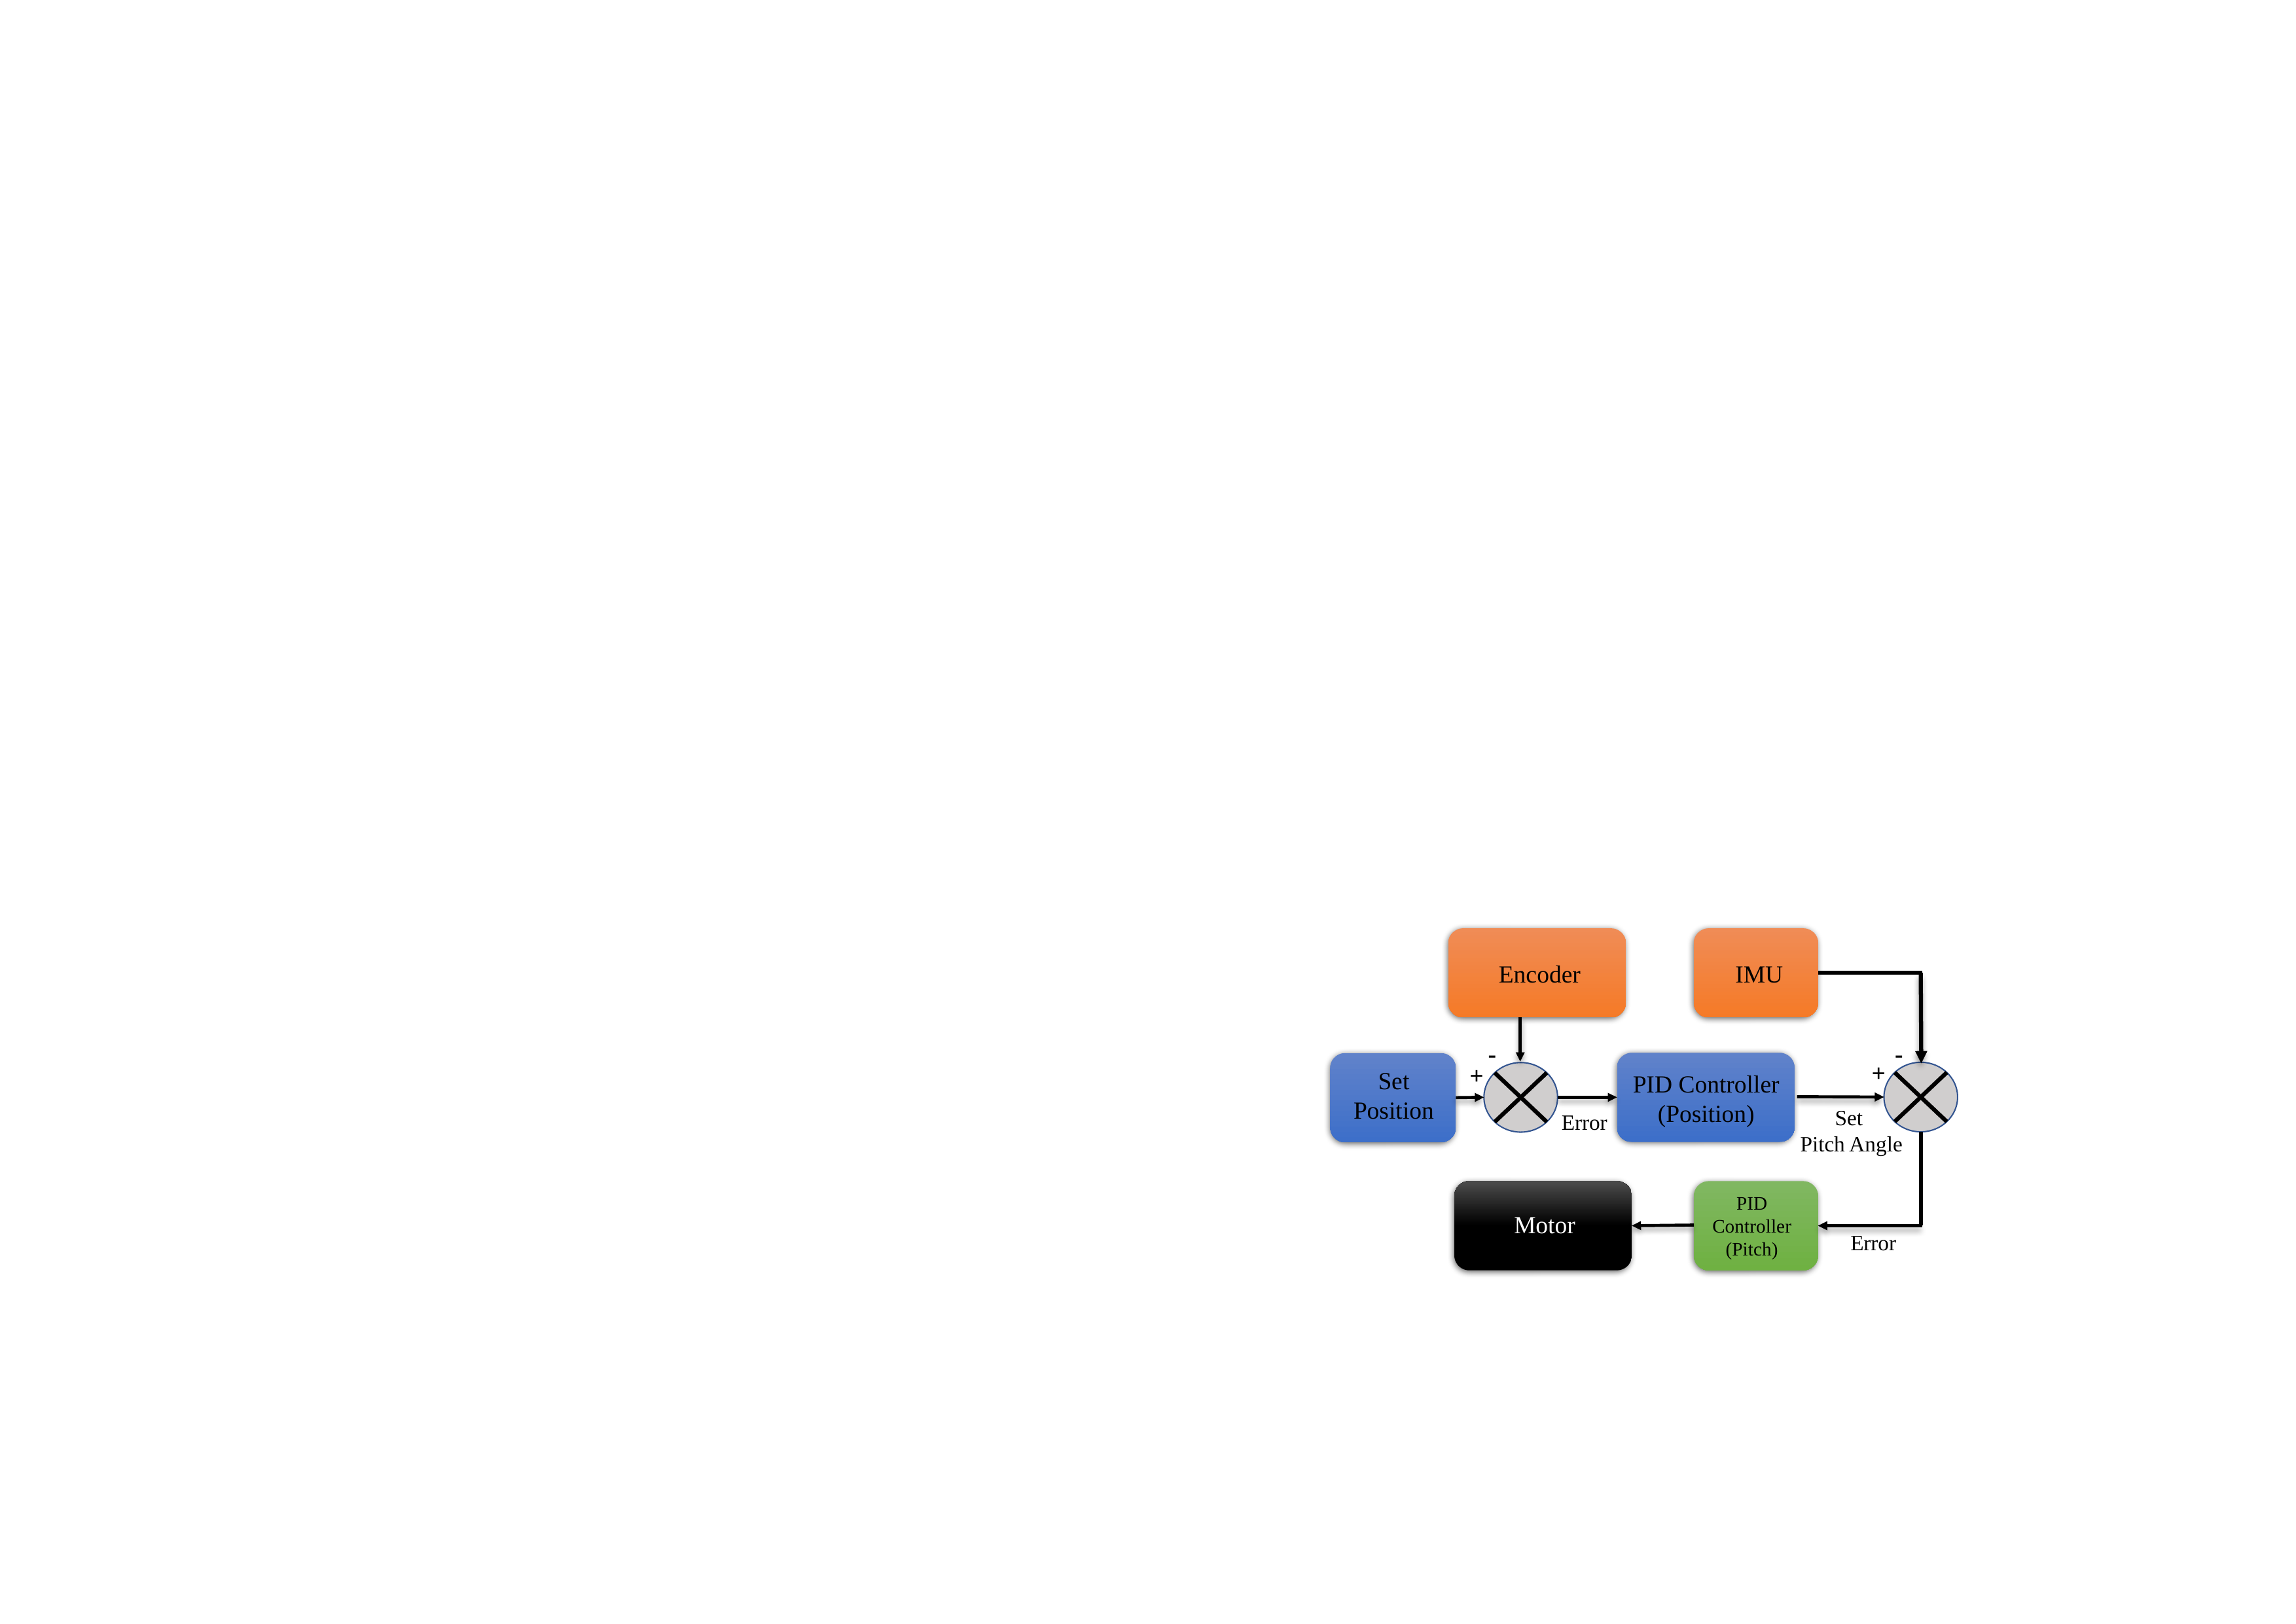

Encoder
IMU
-
-
+

+
Set
Position

PID Controller
(Position)
Set
Pitch Angle
Error

PID Controller
(Pitch)
Motor
Error